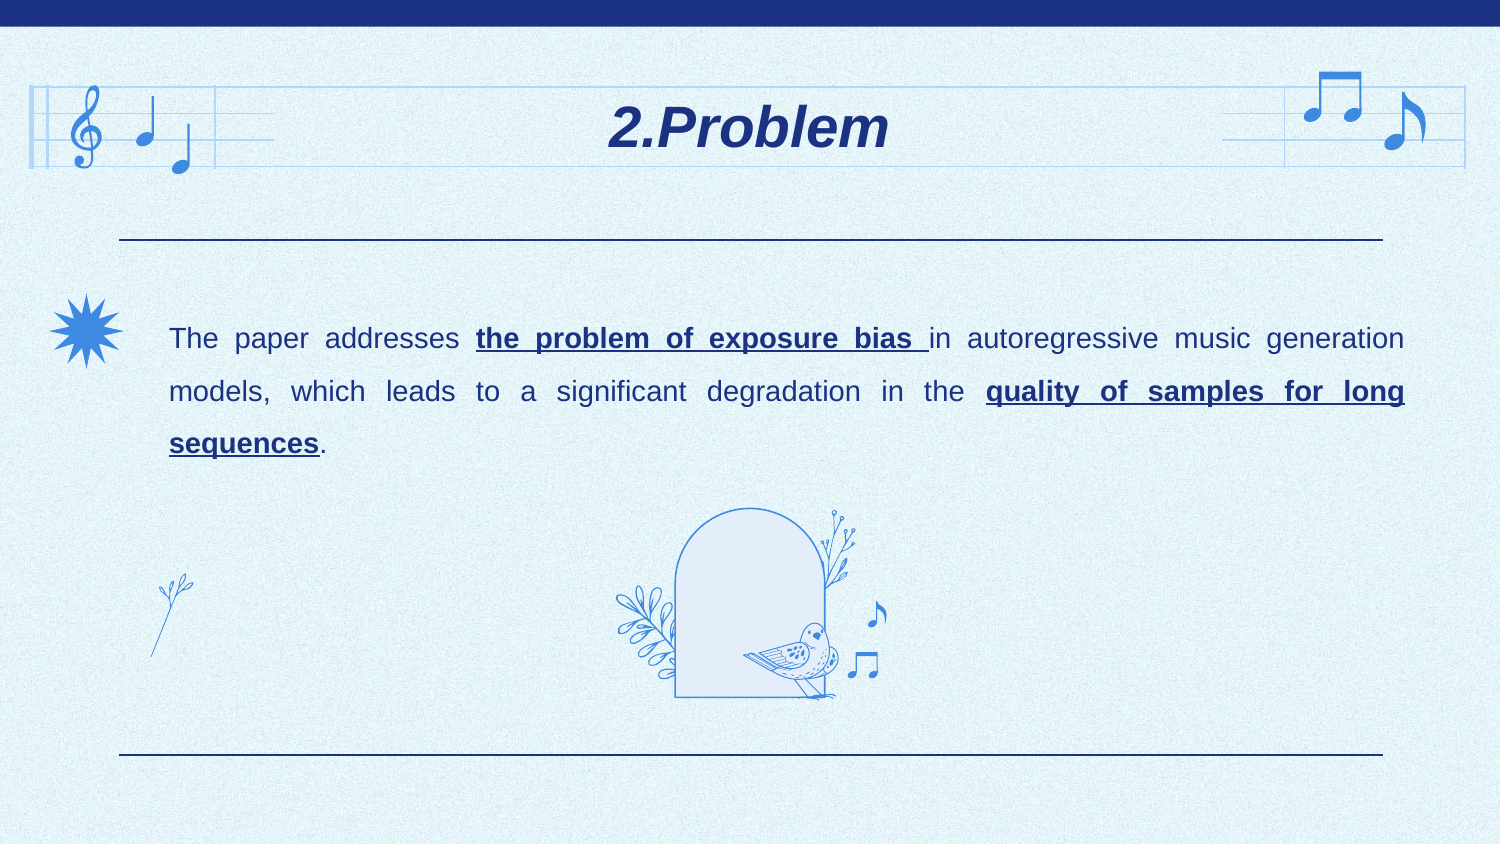

# 2.Problem

The paper addresses the problem of exposure bias in autoregressive music generation models, which leads to a significant degradation in the quality of samples for long sequences.